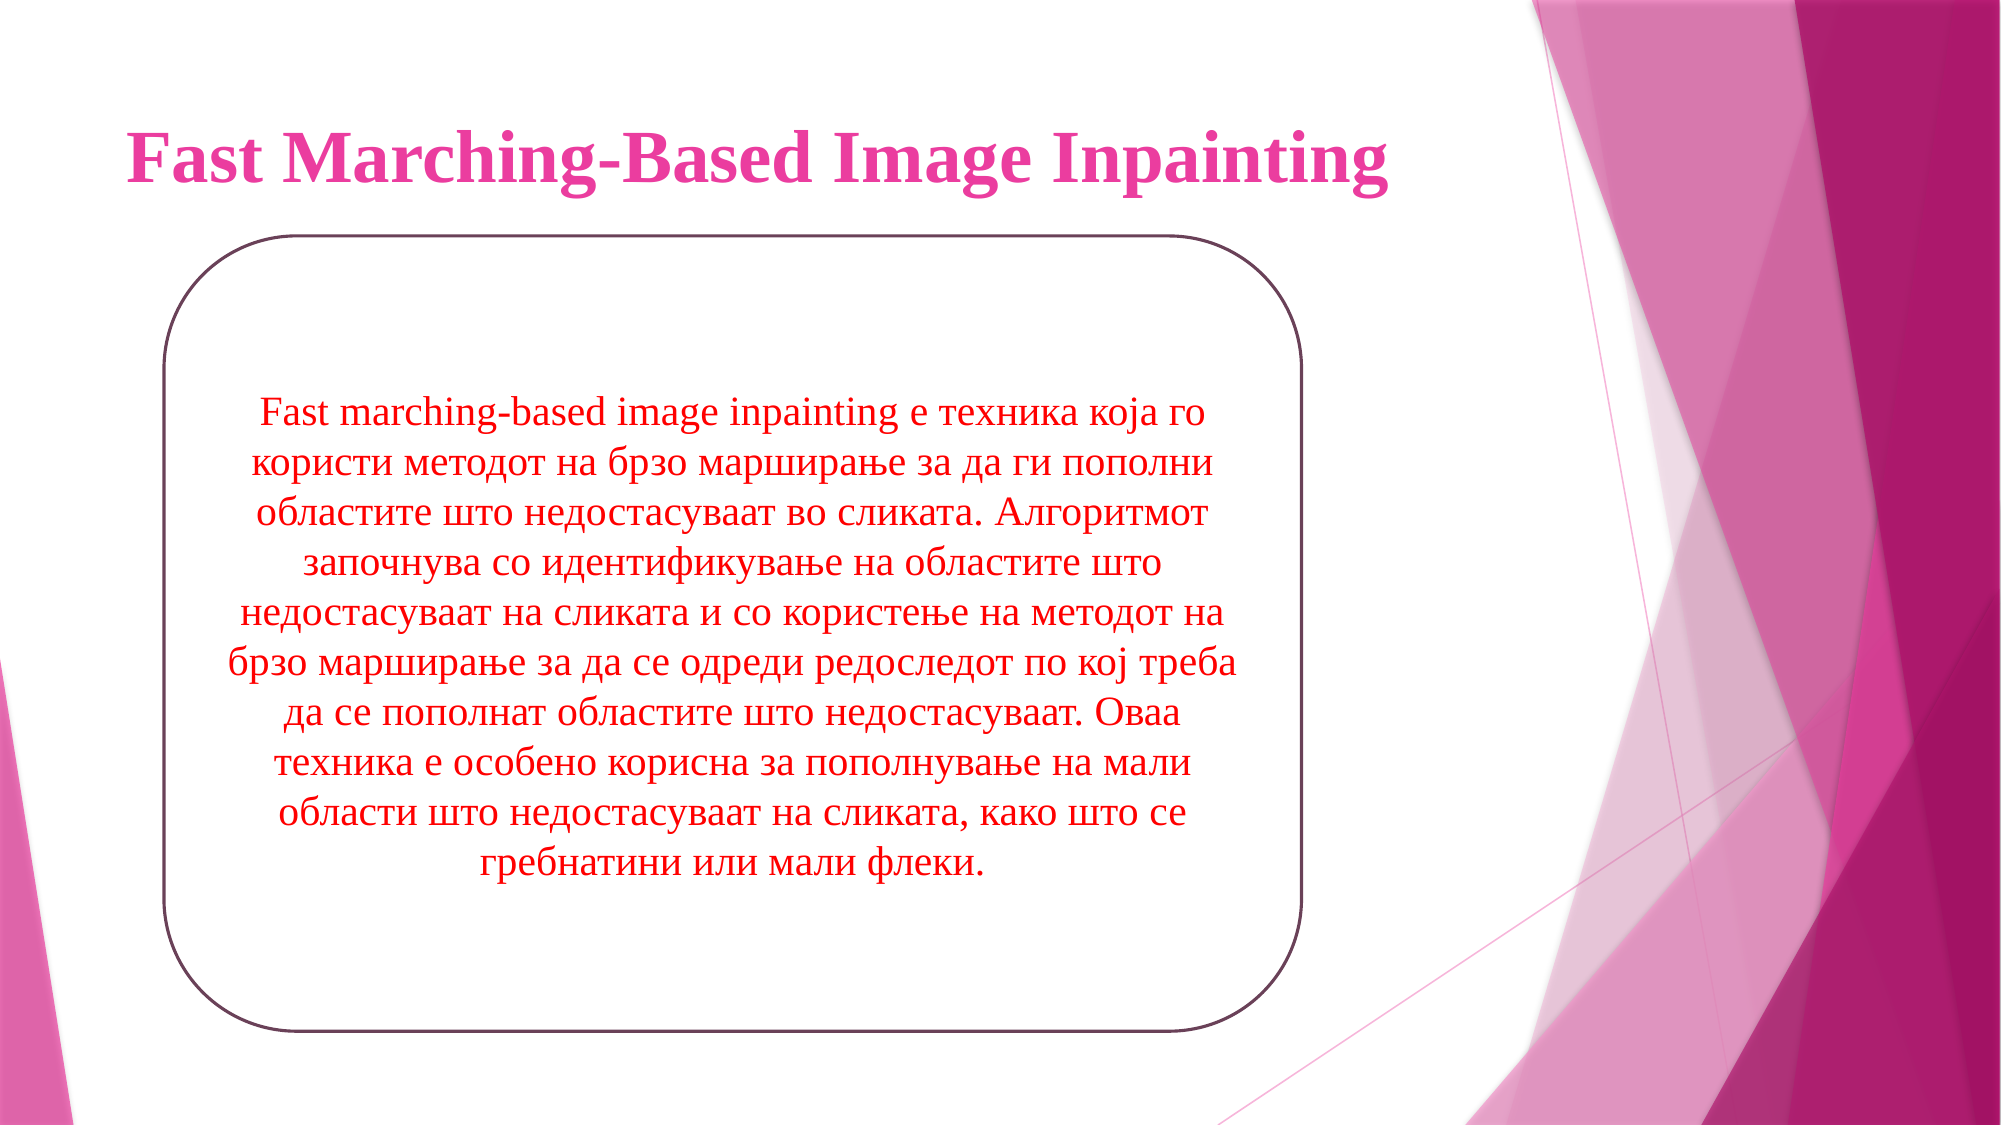

# Fast Marching-Based Image Inpainting
Fast marching-based image inpainting е техника која го користи методот на брзо марширање за да ги пополни областите што недостасуваат во сликата. Алгоритмот започнува со идентификување на областите што недостасуваат на сликата и со користење на методот на брзо марширање за да се одреди редоследот по кој треба да се пополнат областите што недостасуваат. Оваа техника е особено корисна за пополнување на мали области што недостасуваат на сликата, како што се гребнатини или мали флеки.